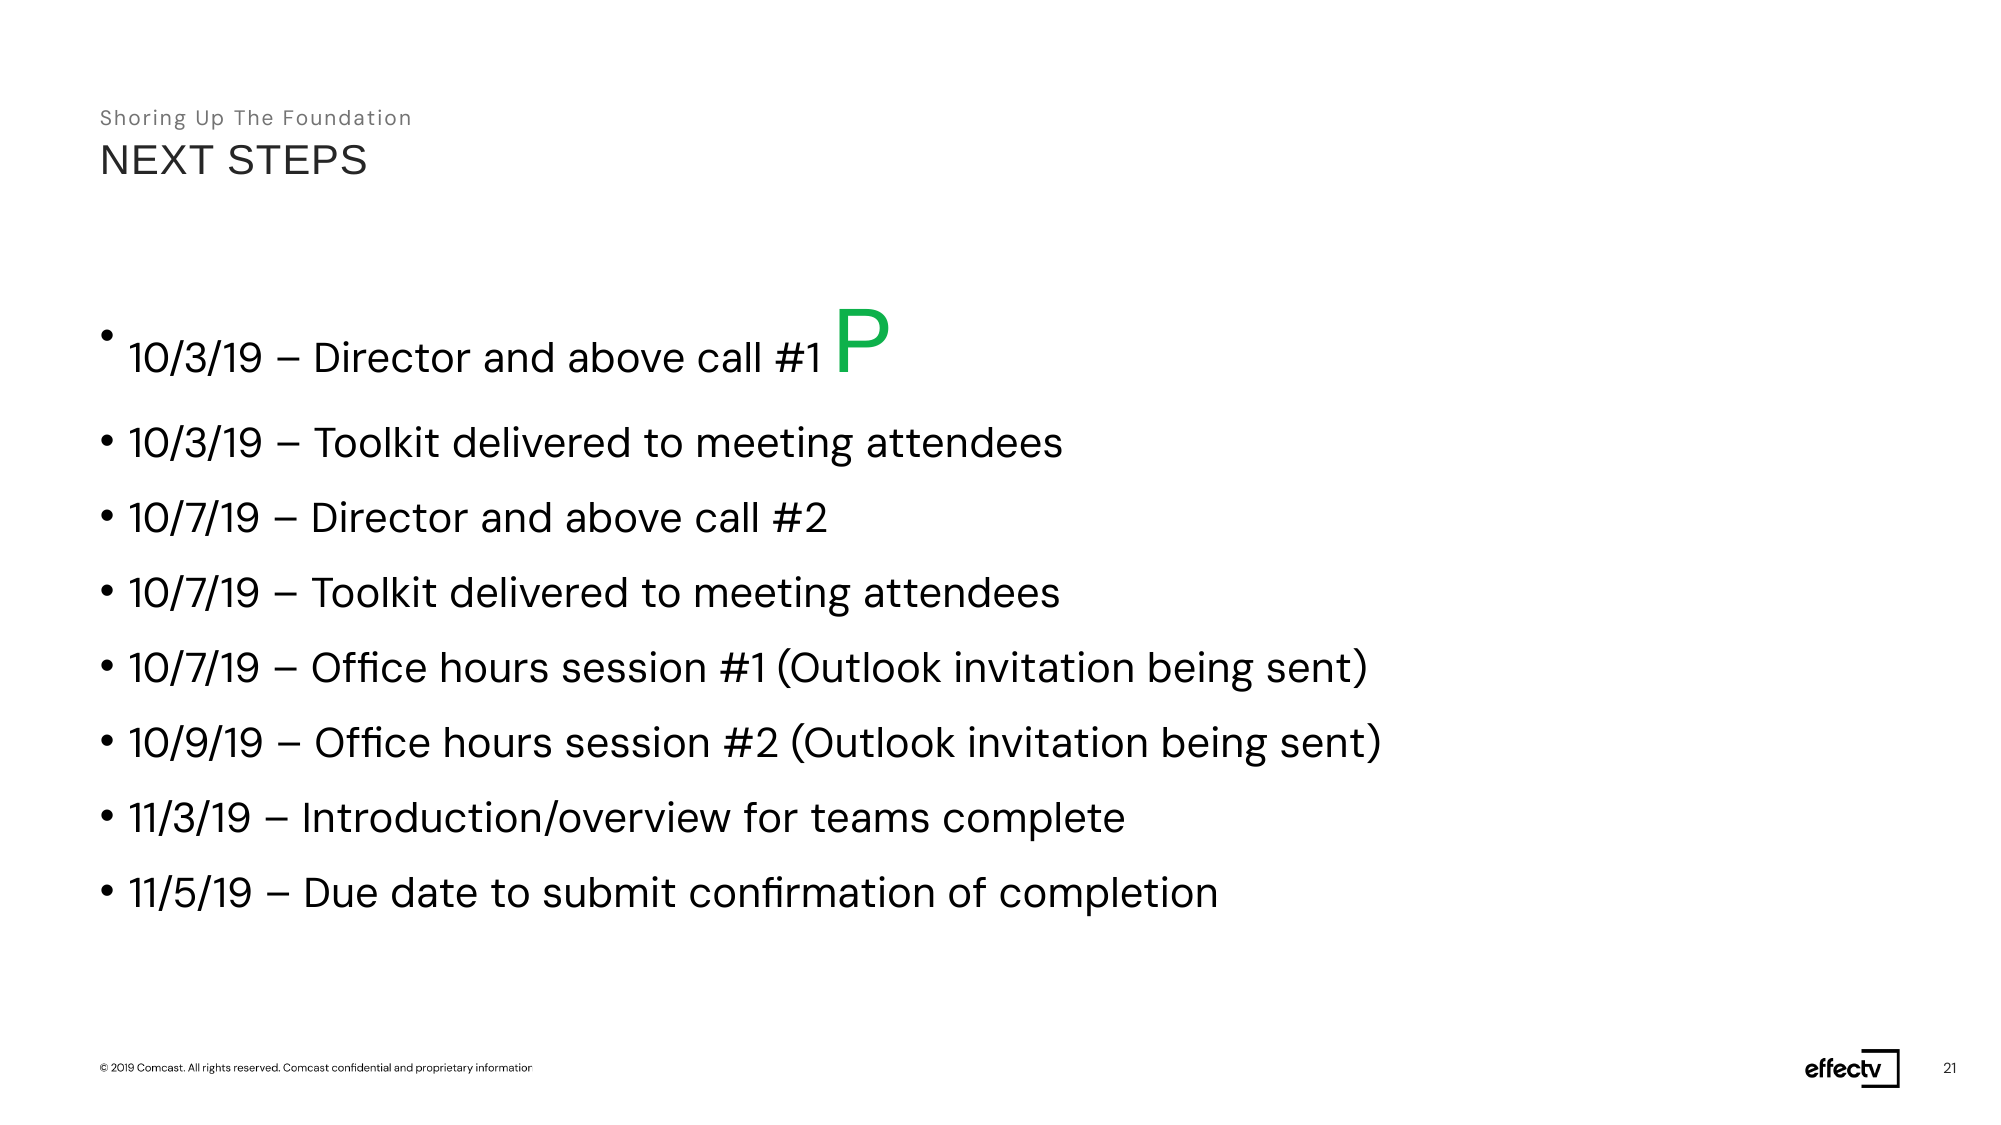

Shoring Up The Foundation
# NEXT STEPS
10/3/19 – Director and above call #1 P
10/3/19 – Toolkit delivered to meeting attendees
10/7/19 – Director and above call #2
10/7/19 – Toolkit delivered to meeting attendees
10/7/19 – Office hours session #1 (Outlook invitation being sent)
10/9/19 – Office hours session #2 (Outlook invitation being sent)
11/3/19 – Introduction/overview for teams complete
11/5/19 – Due date to submit confirmation of completion

21